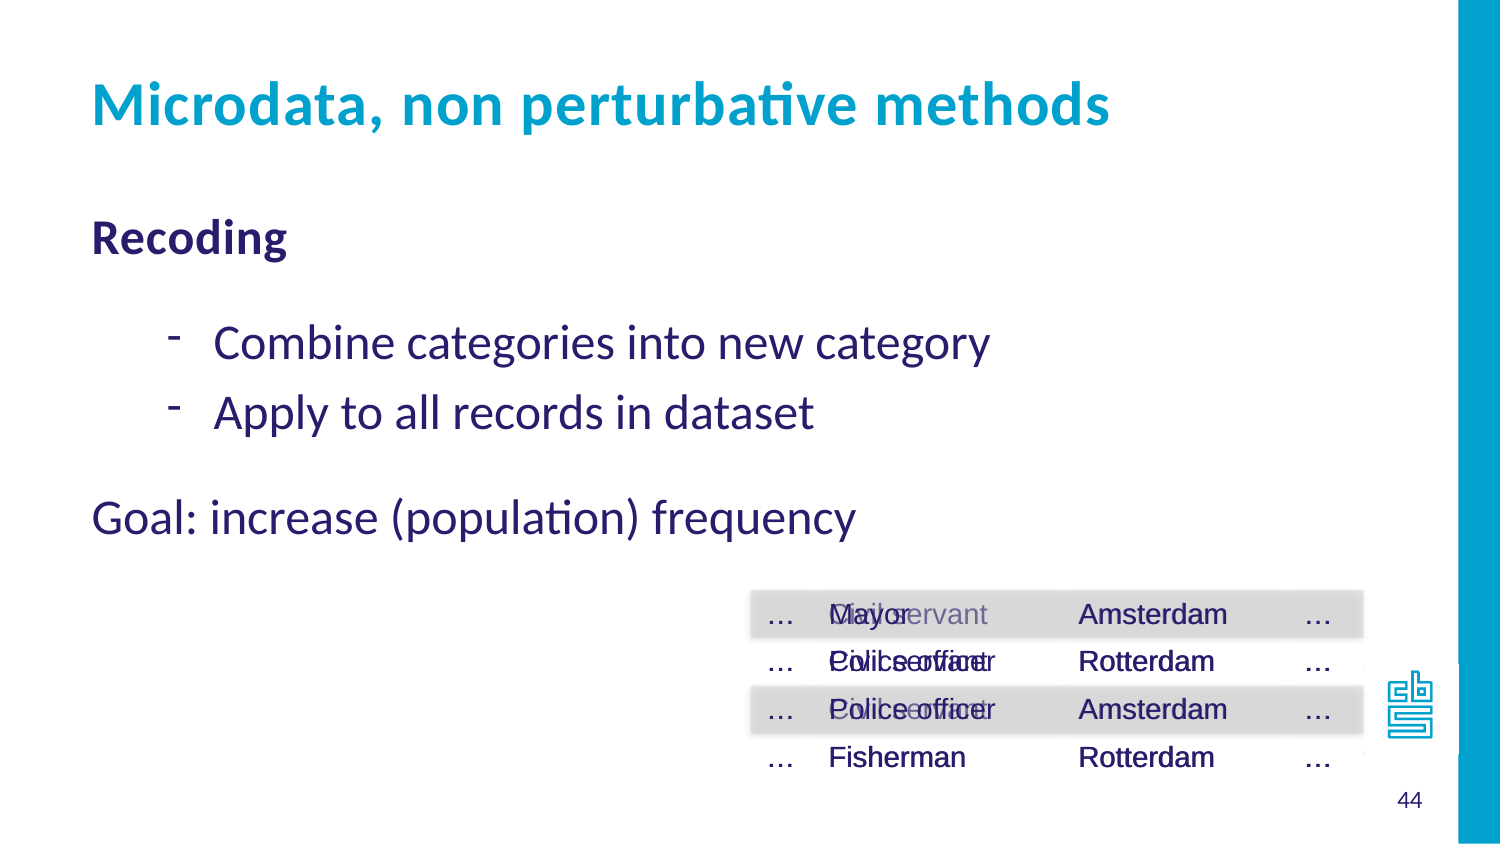

Microdata, non perturbative methods
Recoding

Combine categories into new category
Apply to all records in dataset

Goal: increase (population) frequency
| … | Civil servant | Amsterdam | … |
| --- | --- | --- | --- |
| … | Civil servant | Rotterdam | … |
| … | Civil servant | Amsterdam | … |
| … | Fisherman | Rotterdam | … |
| … | Mayor | Amsterdam | … |
| --- | --- | --- | --- |
| … | Police officer | Rotterdam | … |
| … | Police officer | Amsterdam | … |
| … | Fisherman | Rotterdam | … |
44